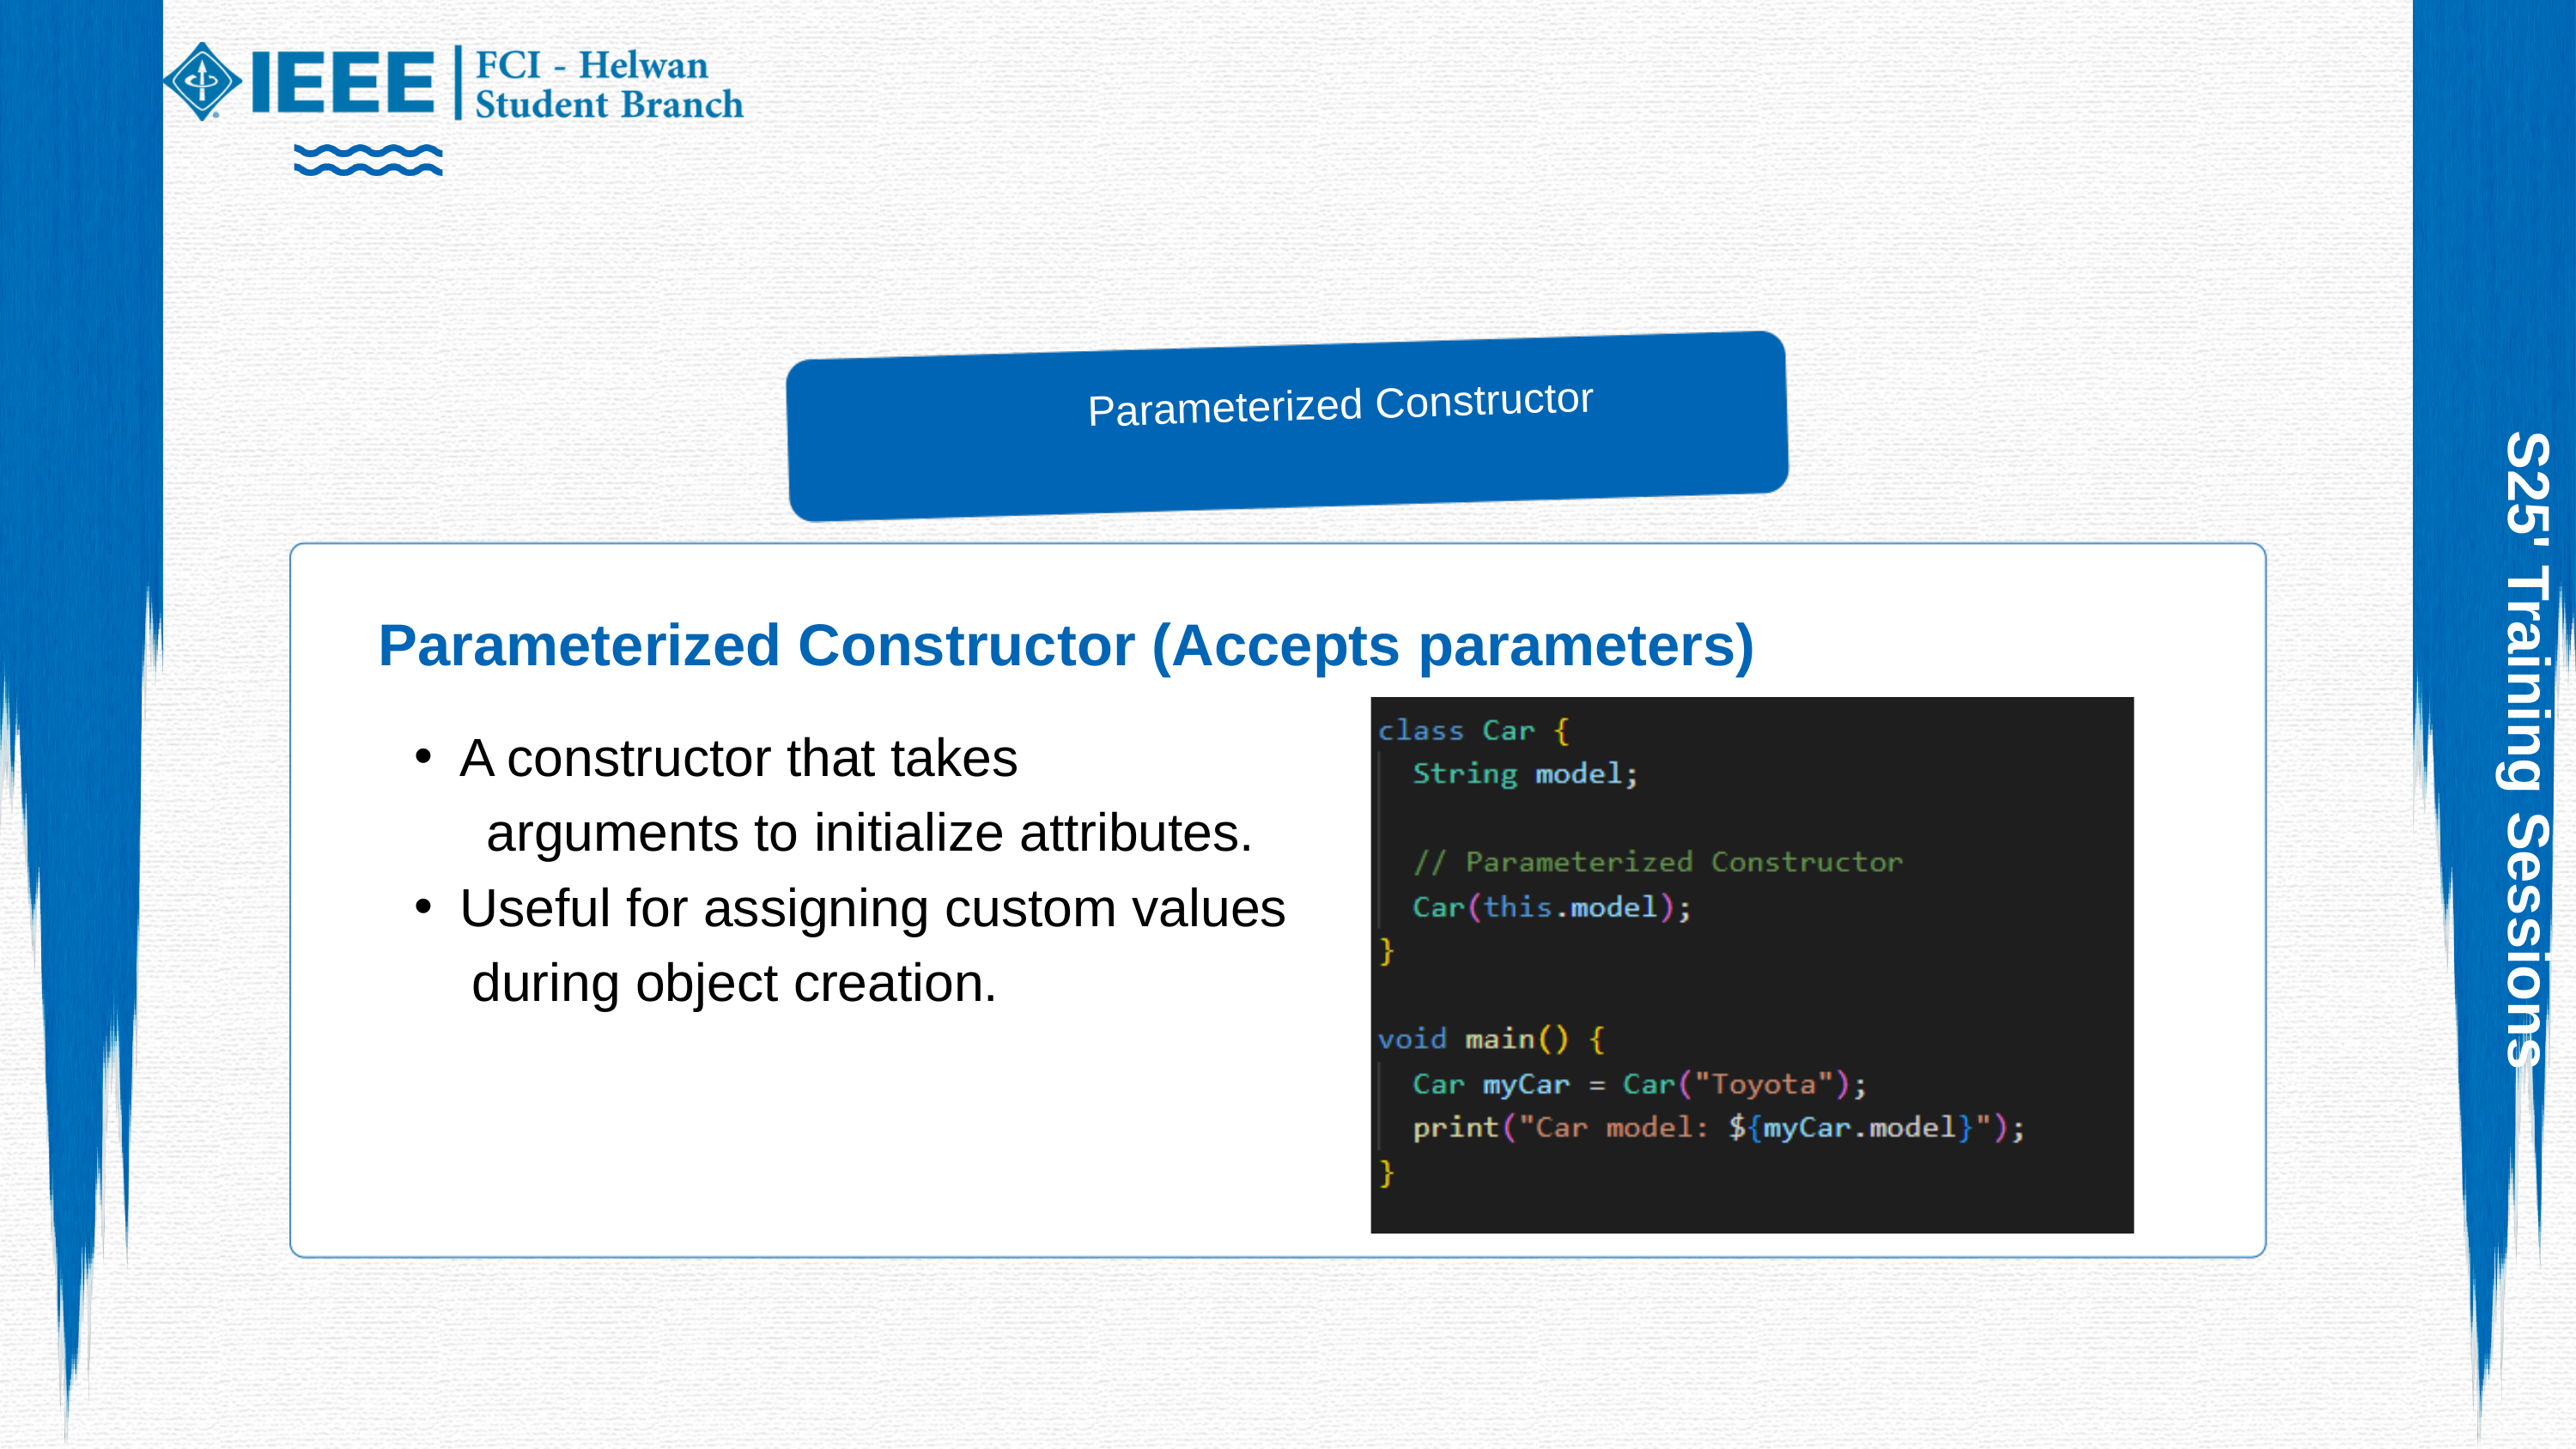

Parameterized Constructor

 Parameterized Constructor (Accepts parameters)

S25' Training Sessions
A constructor that takes
        arguments to initialize attributes.
Useful for assigning custom values
       during object creation.